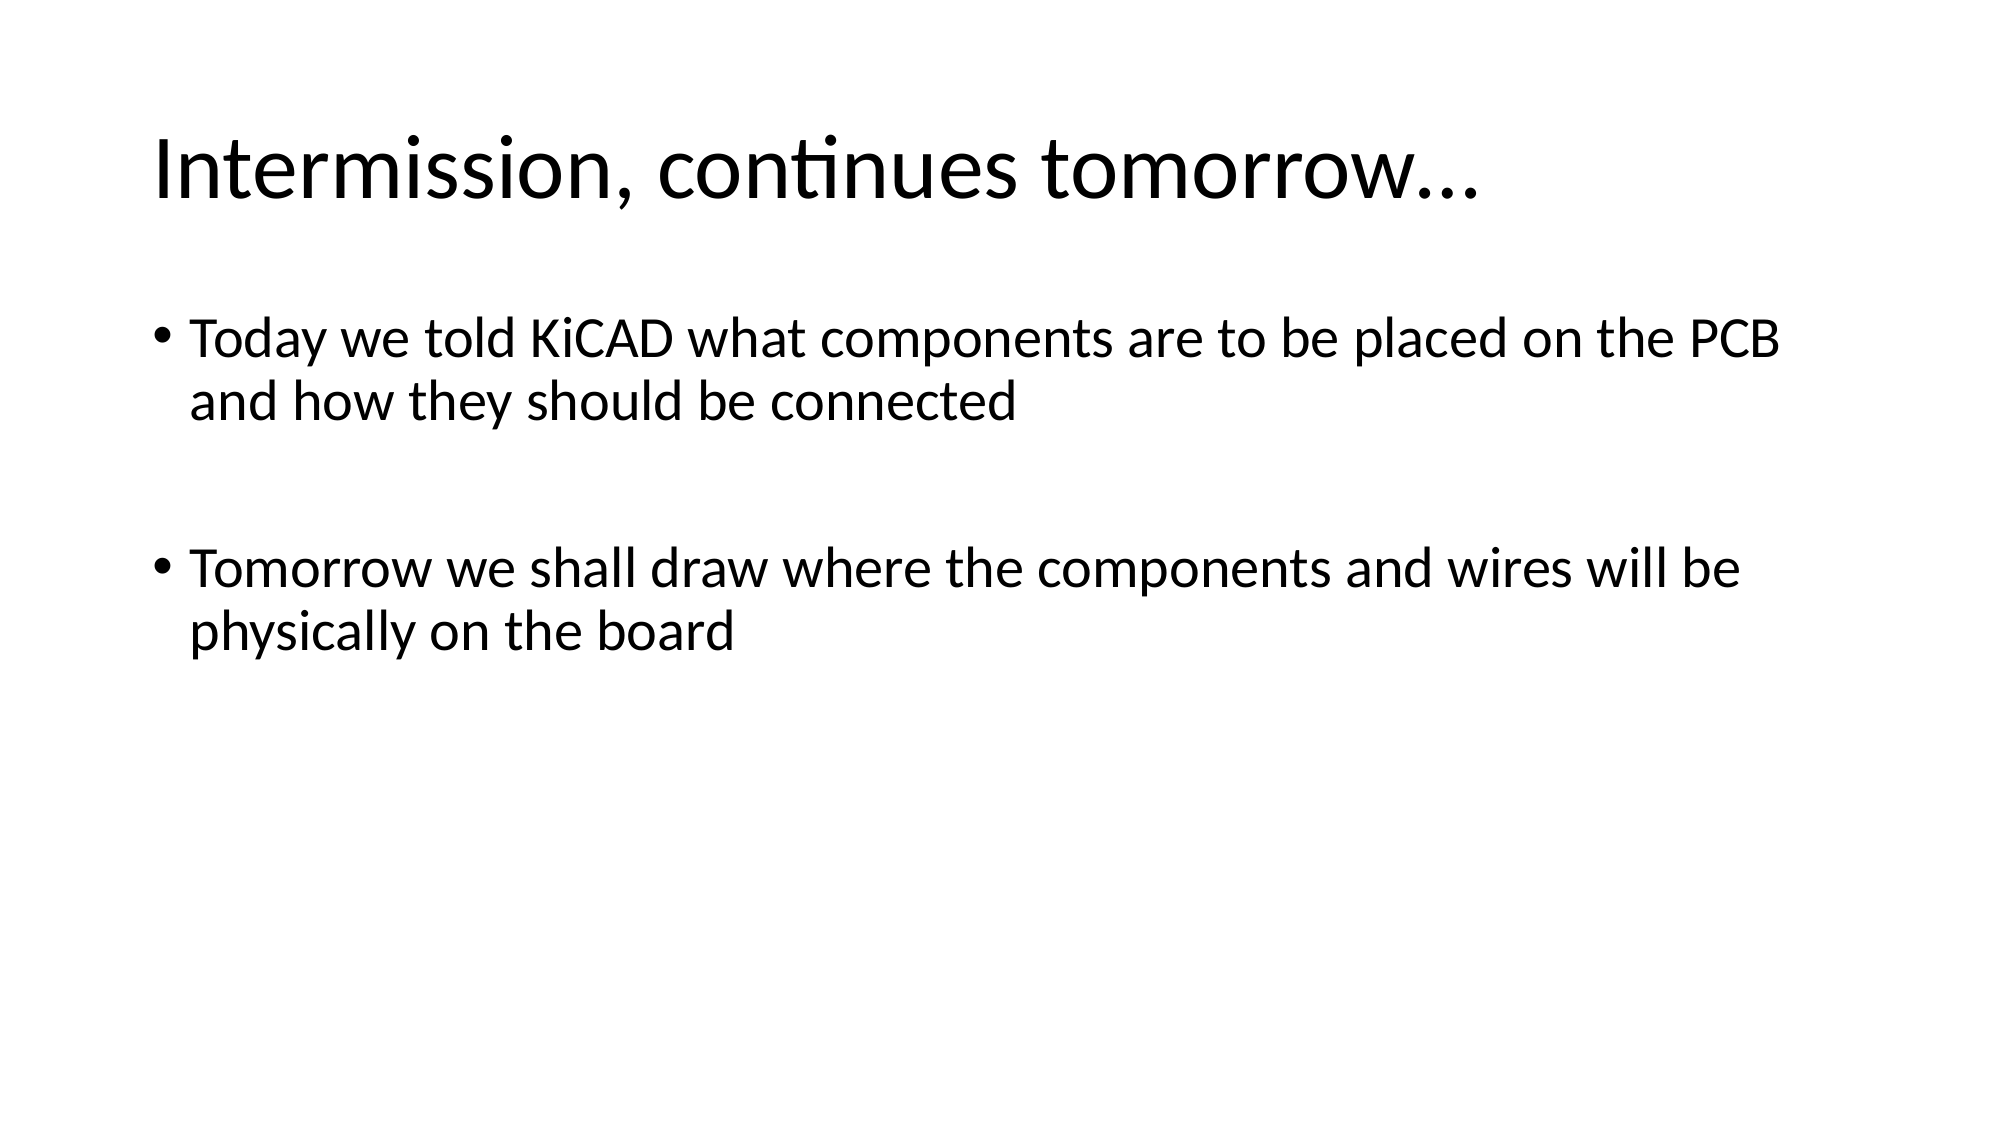

# Intermission, continues tomorrow…
Today we told KiCAD what components are to be placed on the PCB and how they should be connected

Tomorrow we shall draw where the components and wires will be physically on the board